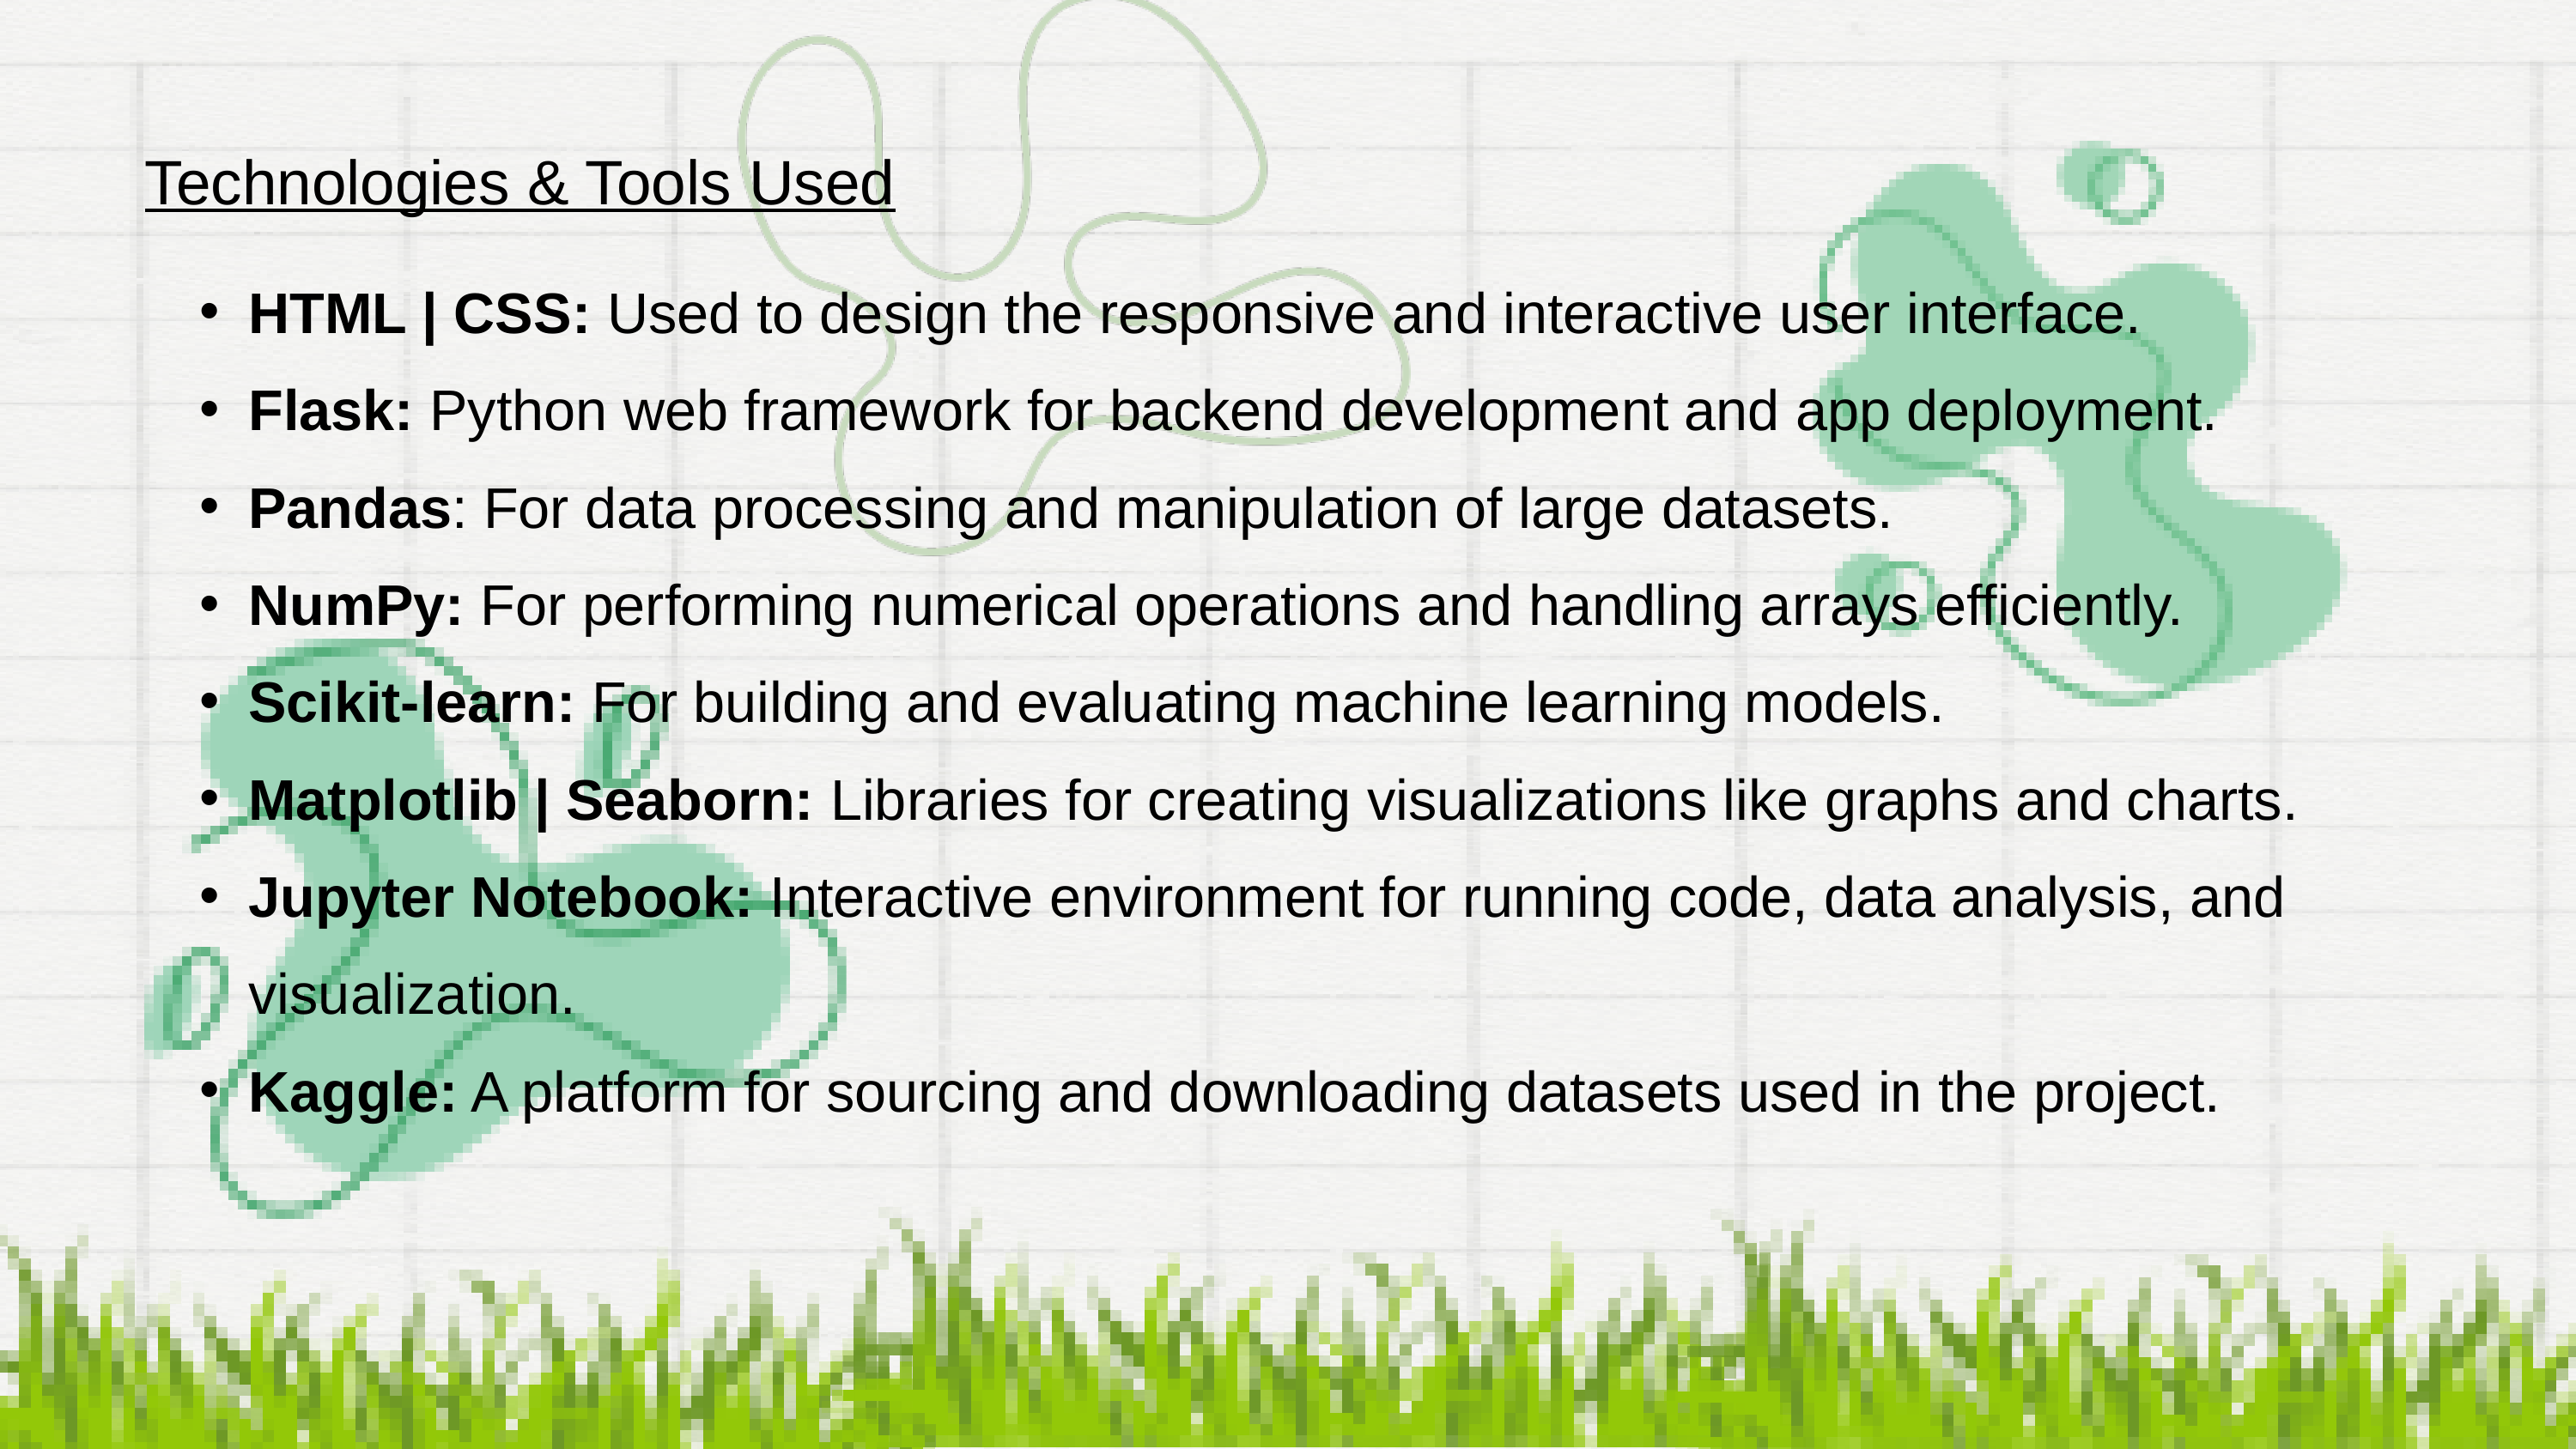

Technologies & Tools Used
HTML | CSS: Used to design the responsive and interactive user interface.
Flask: Python web framework for backend development and app deployment.
Pandas: For data processing and manipulation of large datasets.
NumPy: For performing numerical operations and handling arrays efficiently.
Scikit-learn: For building and evaluating machine learning models.
Matplotlib | Seaborn: Libraries for creating visualizations like graphs and charts.
Jupyter Notebook: Interactive environment for running code, data analysis, and visualization.
Kaggle: A platform for sourcing and downloading datasets used in the project.